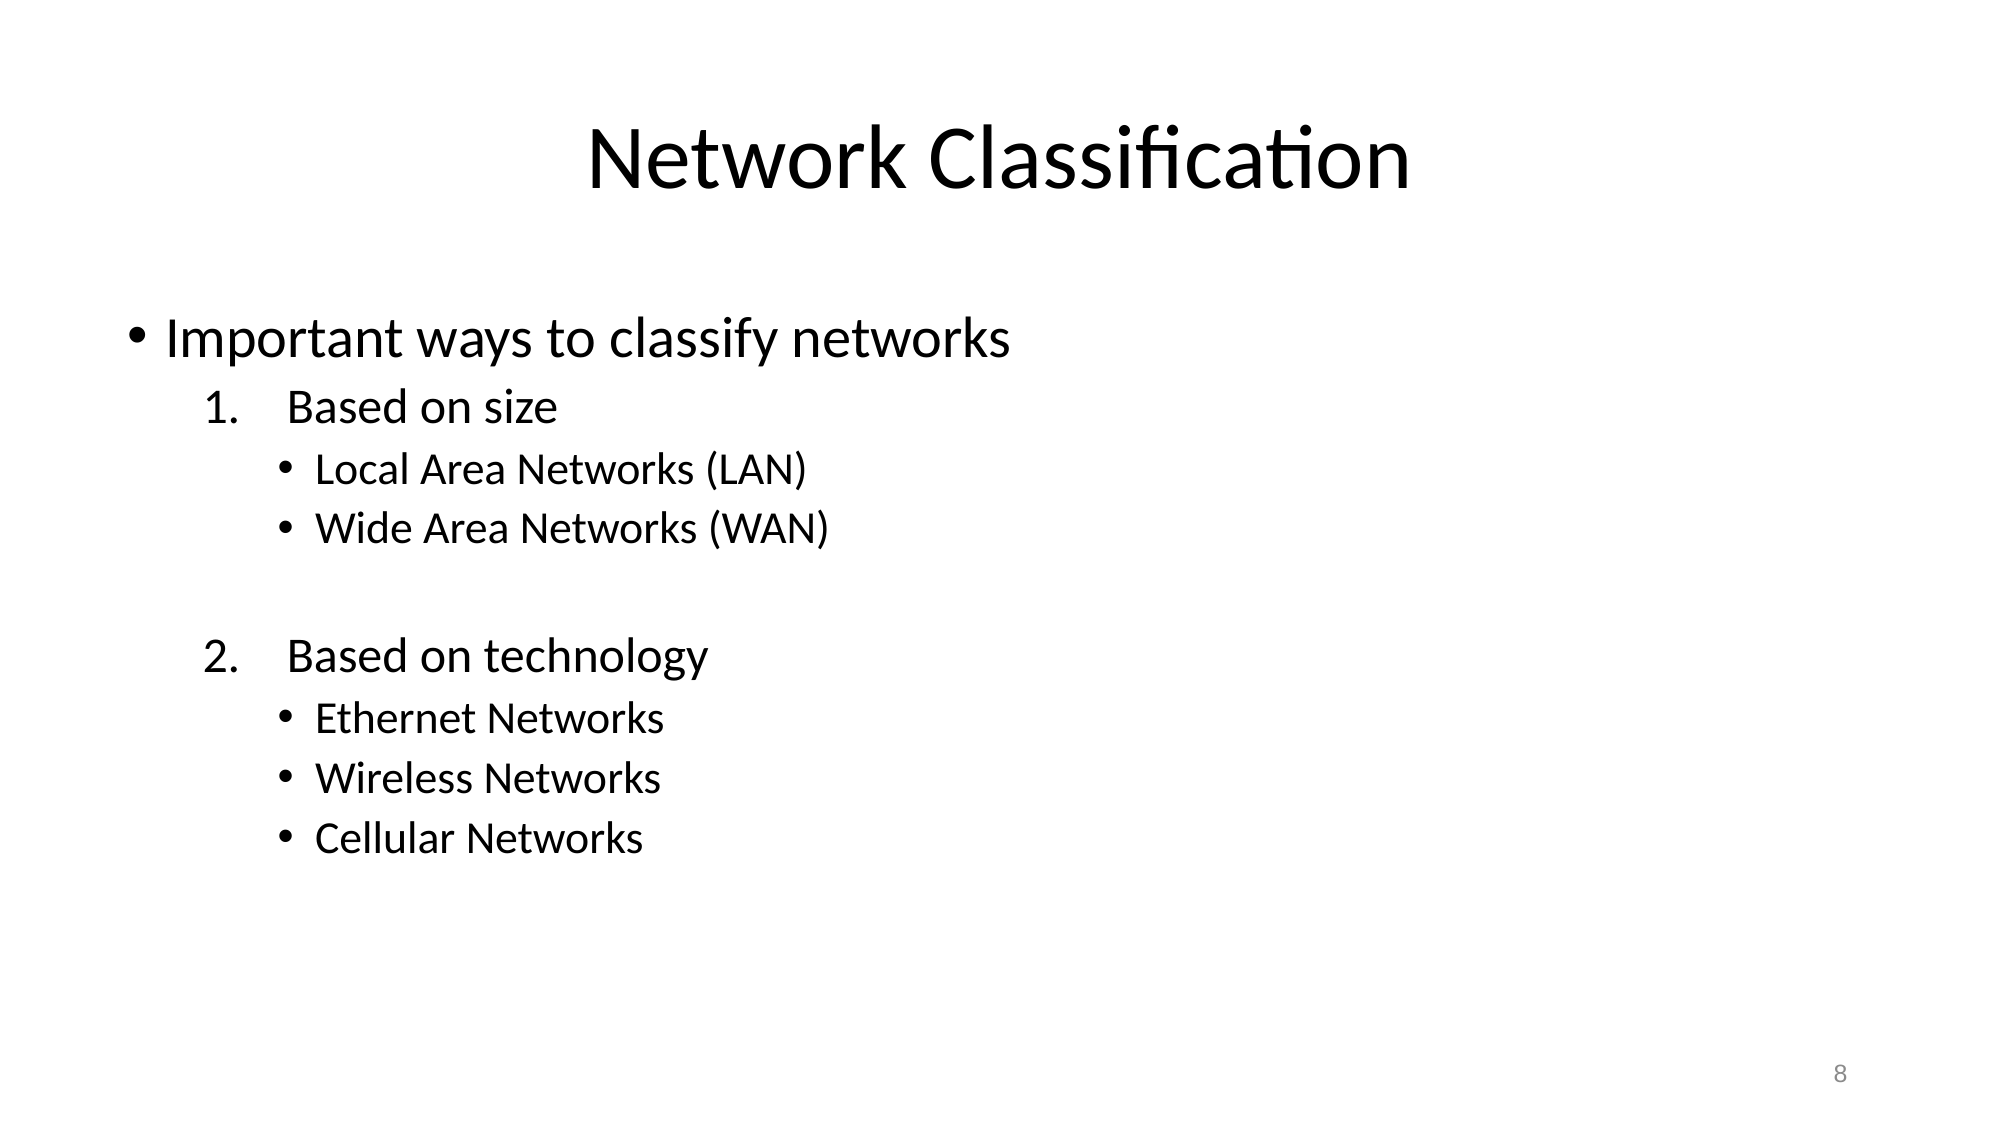

Network Classification
Important ways to classify networks
Based on size
Local Area Networks (LAN)
Wide Area Networks (WAN)

Based on technology
Ethernet Networks
Wireless Networks
Cellular Networks

8